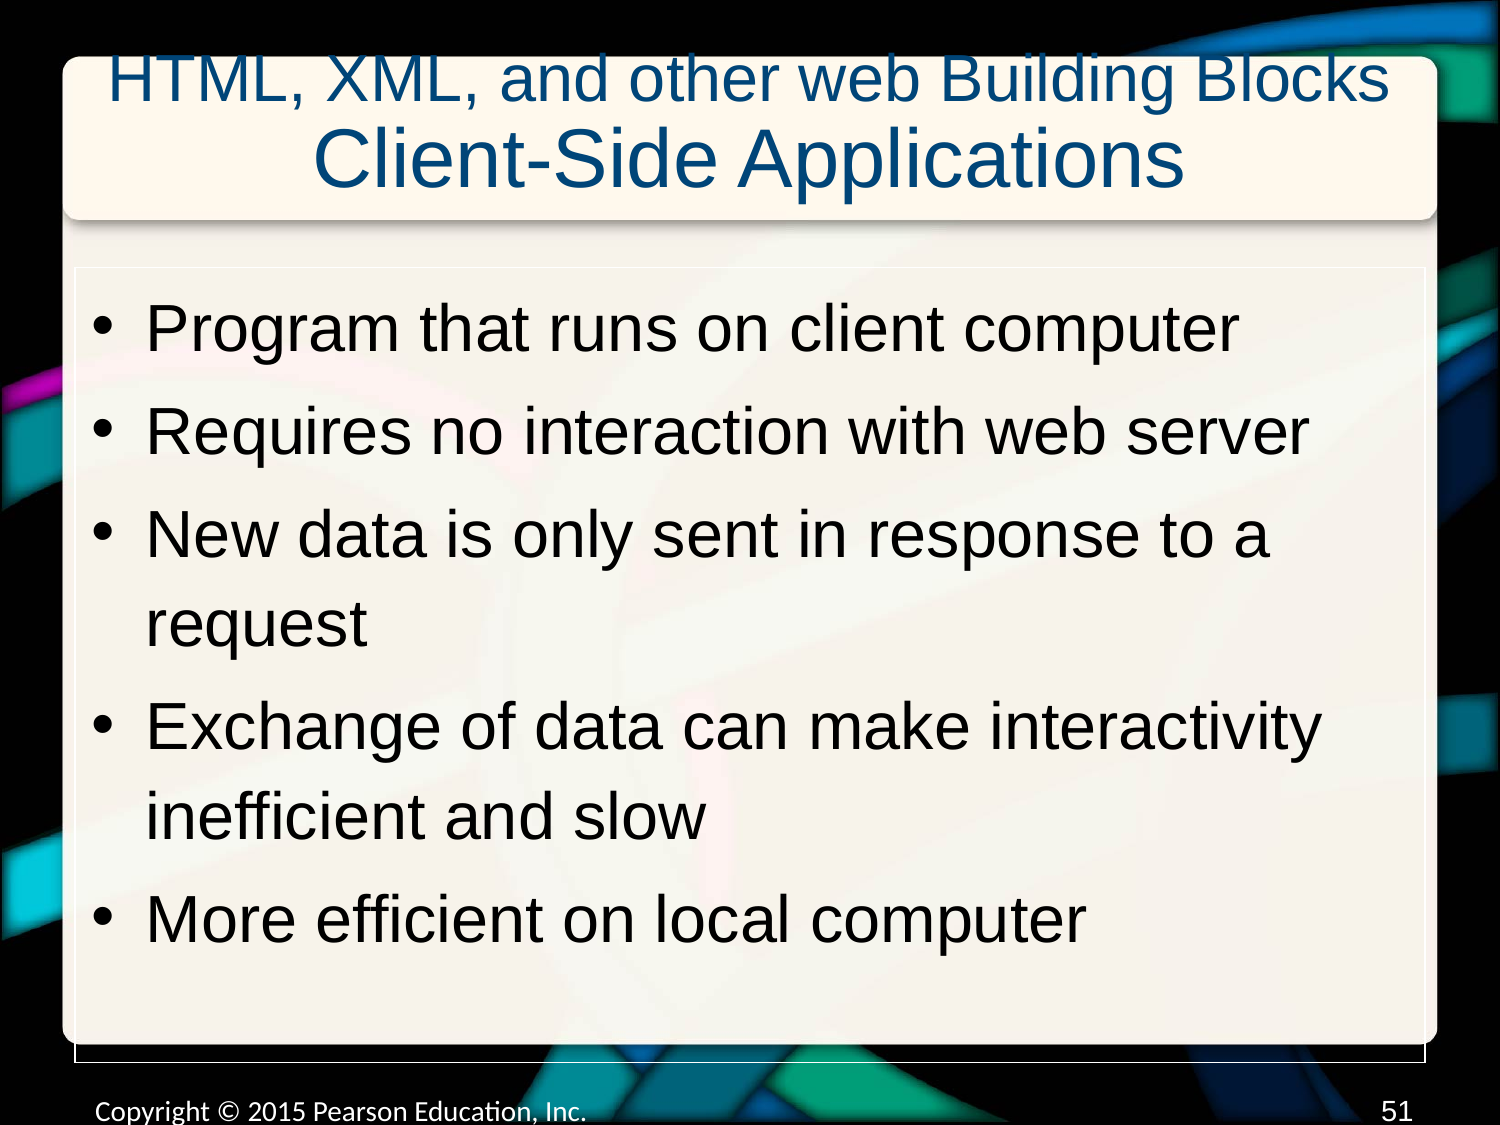

# HTML, XML, and other web Building Blocks Client-Side Applications
Program that runs on client computer
Requires no interaction with web server
New data is only sent in response to a request
Exchange of data can make interactivity inefficient and slow
More efficient on local computer
Copyright © 2015 Pearson Education, Inc.
51